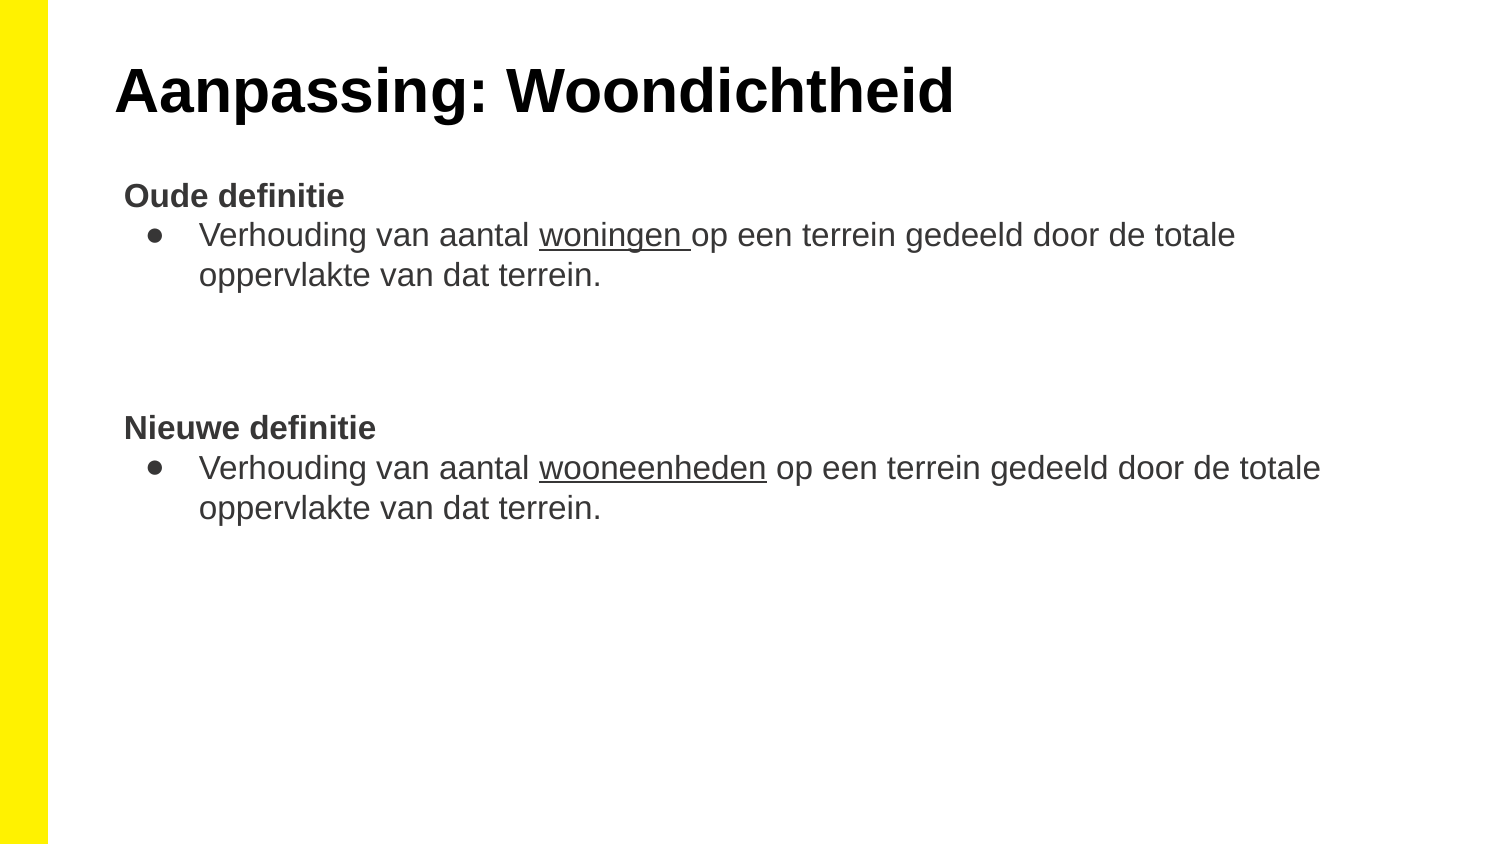

Aanpassing: Woondichtheid
Oude definitie
Verhouding van aantal woningen op een terrein gedeeld door de totale oppervlakte van dat terrein.
Nieuwe definitie
Verhouding van aantal wooneenheden op een terrein gedeeld door de totale oppervlakte van dat terrein.